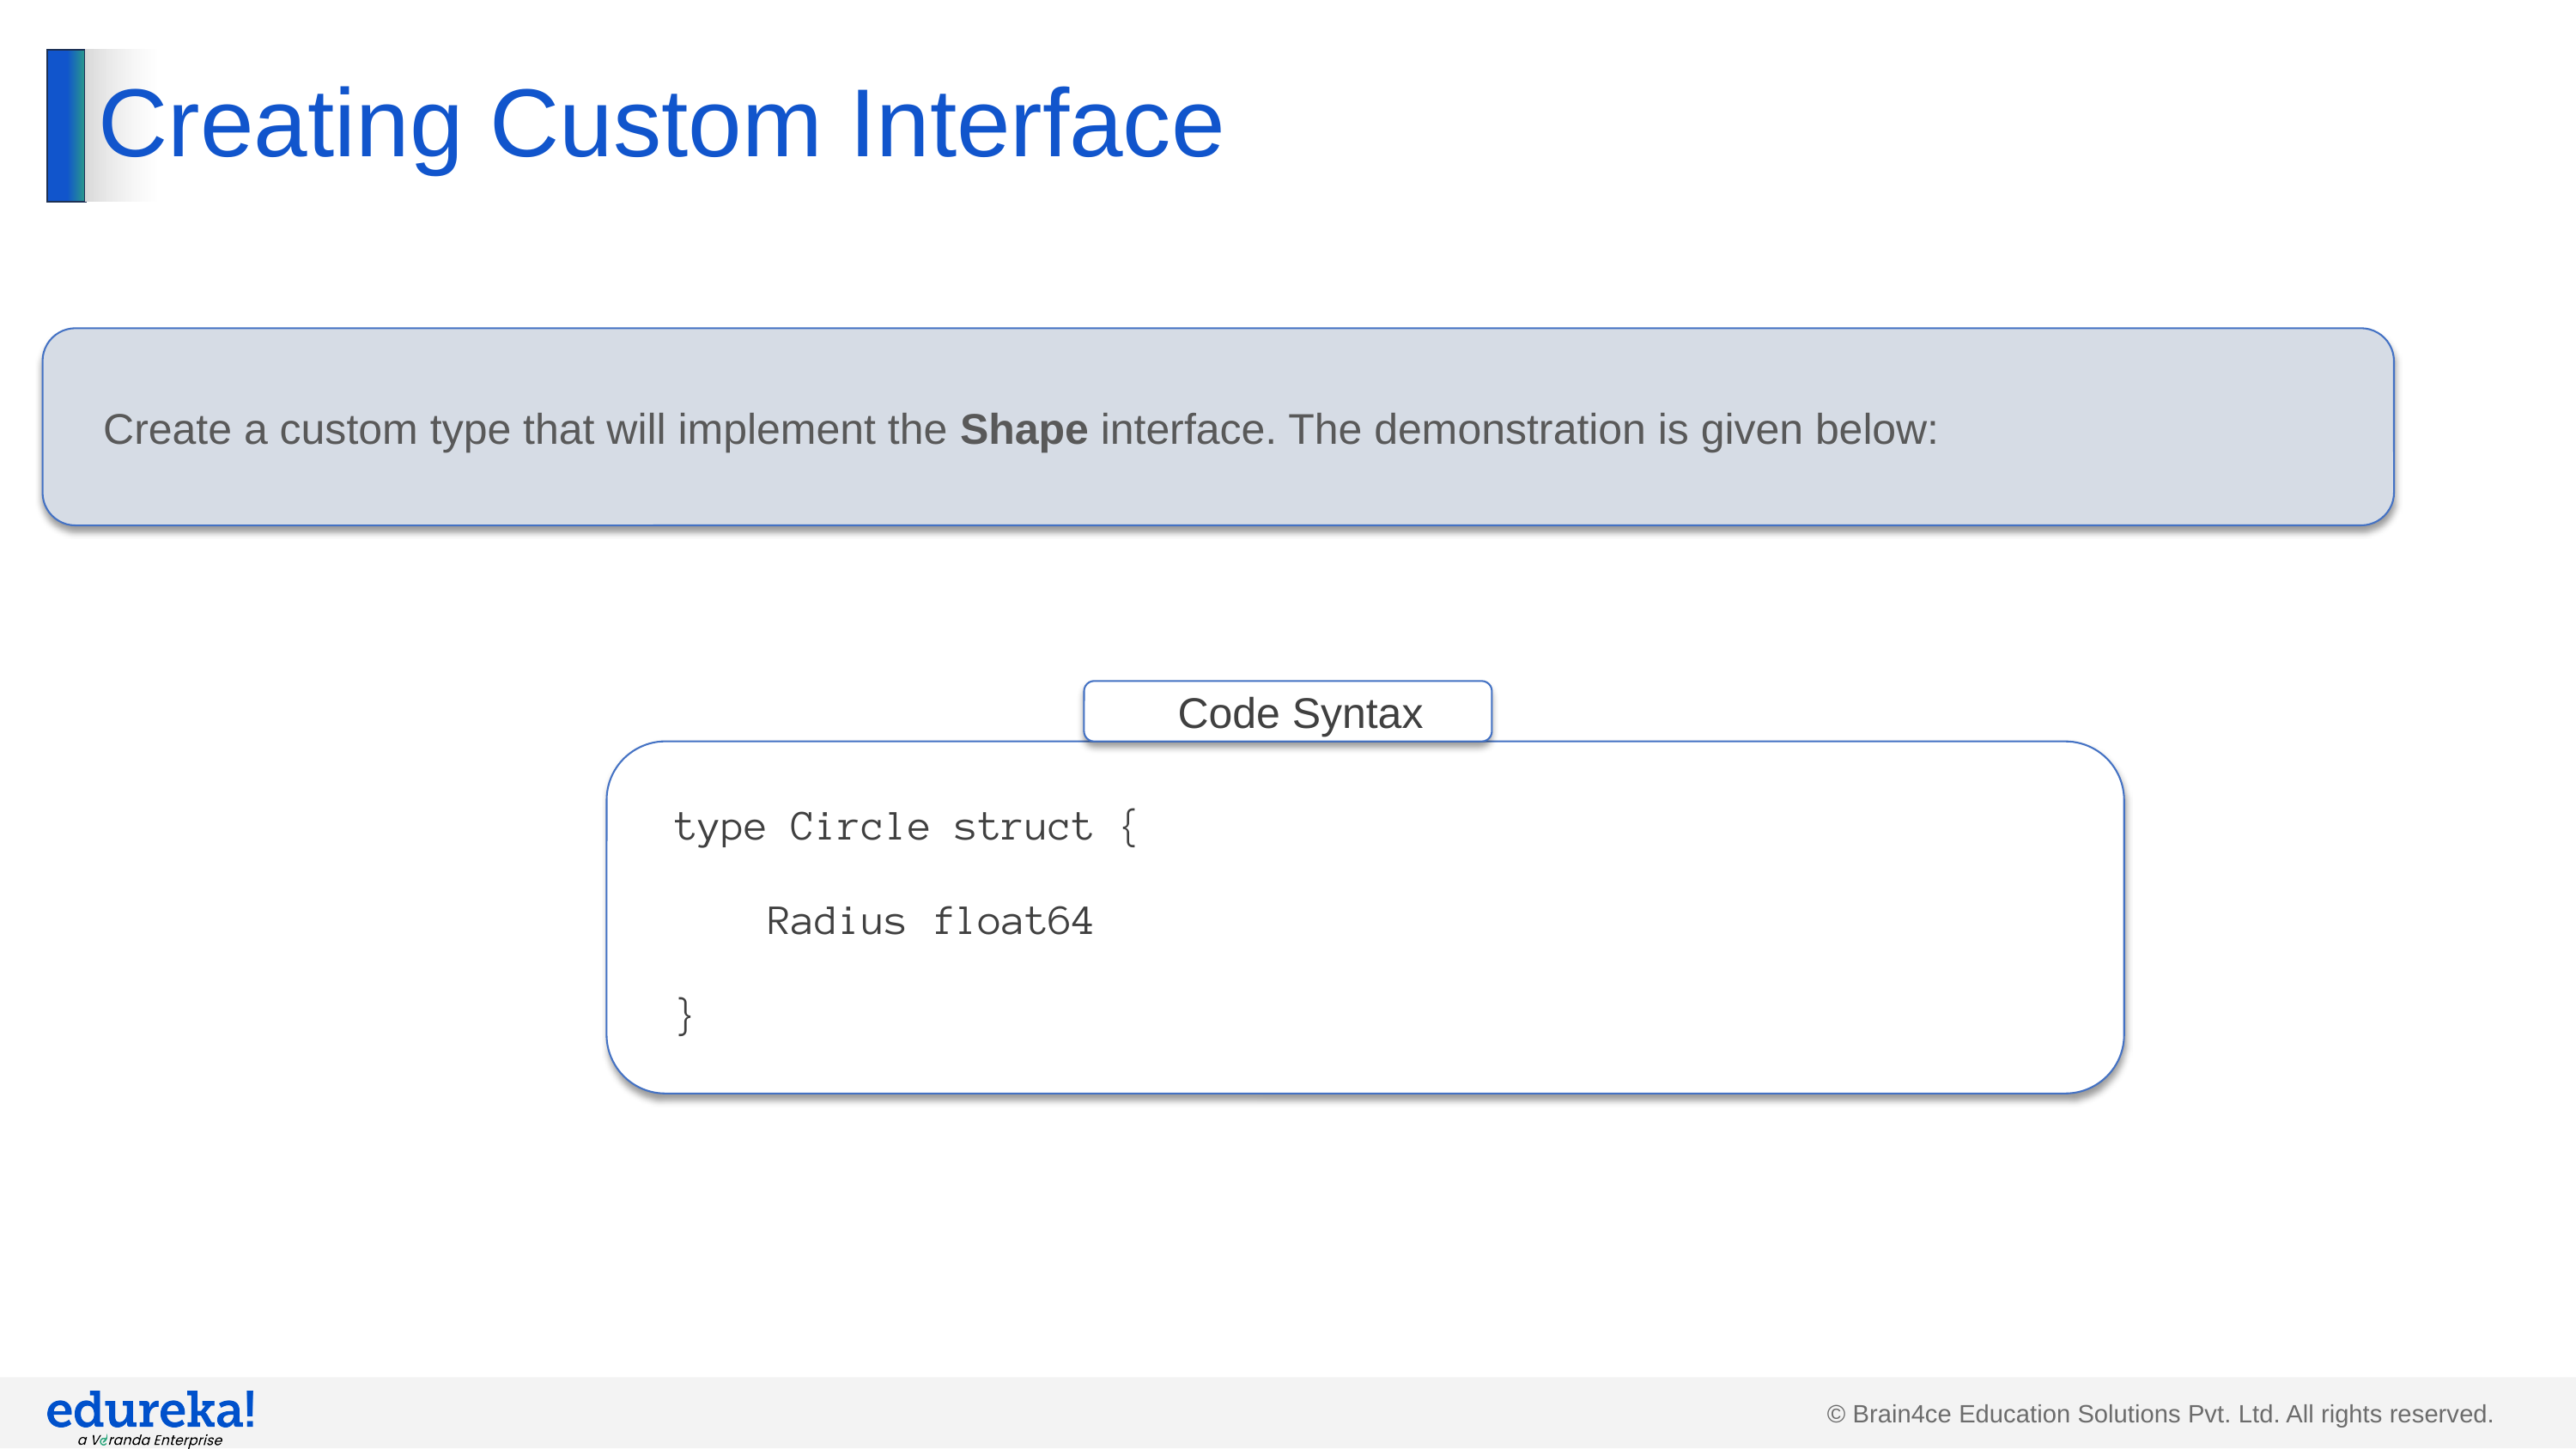

# Creating Custom Interface
Create a custom type that will implement the Shape interface. The demonstration is given below:
Code Syntax
type Circle struct {
    Radius float64
}